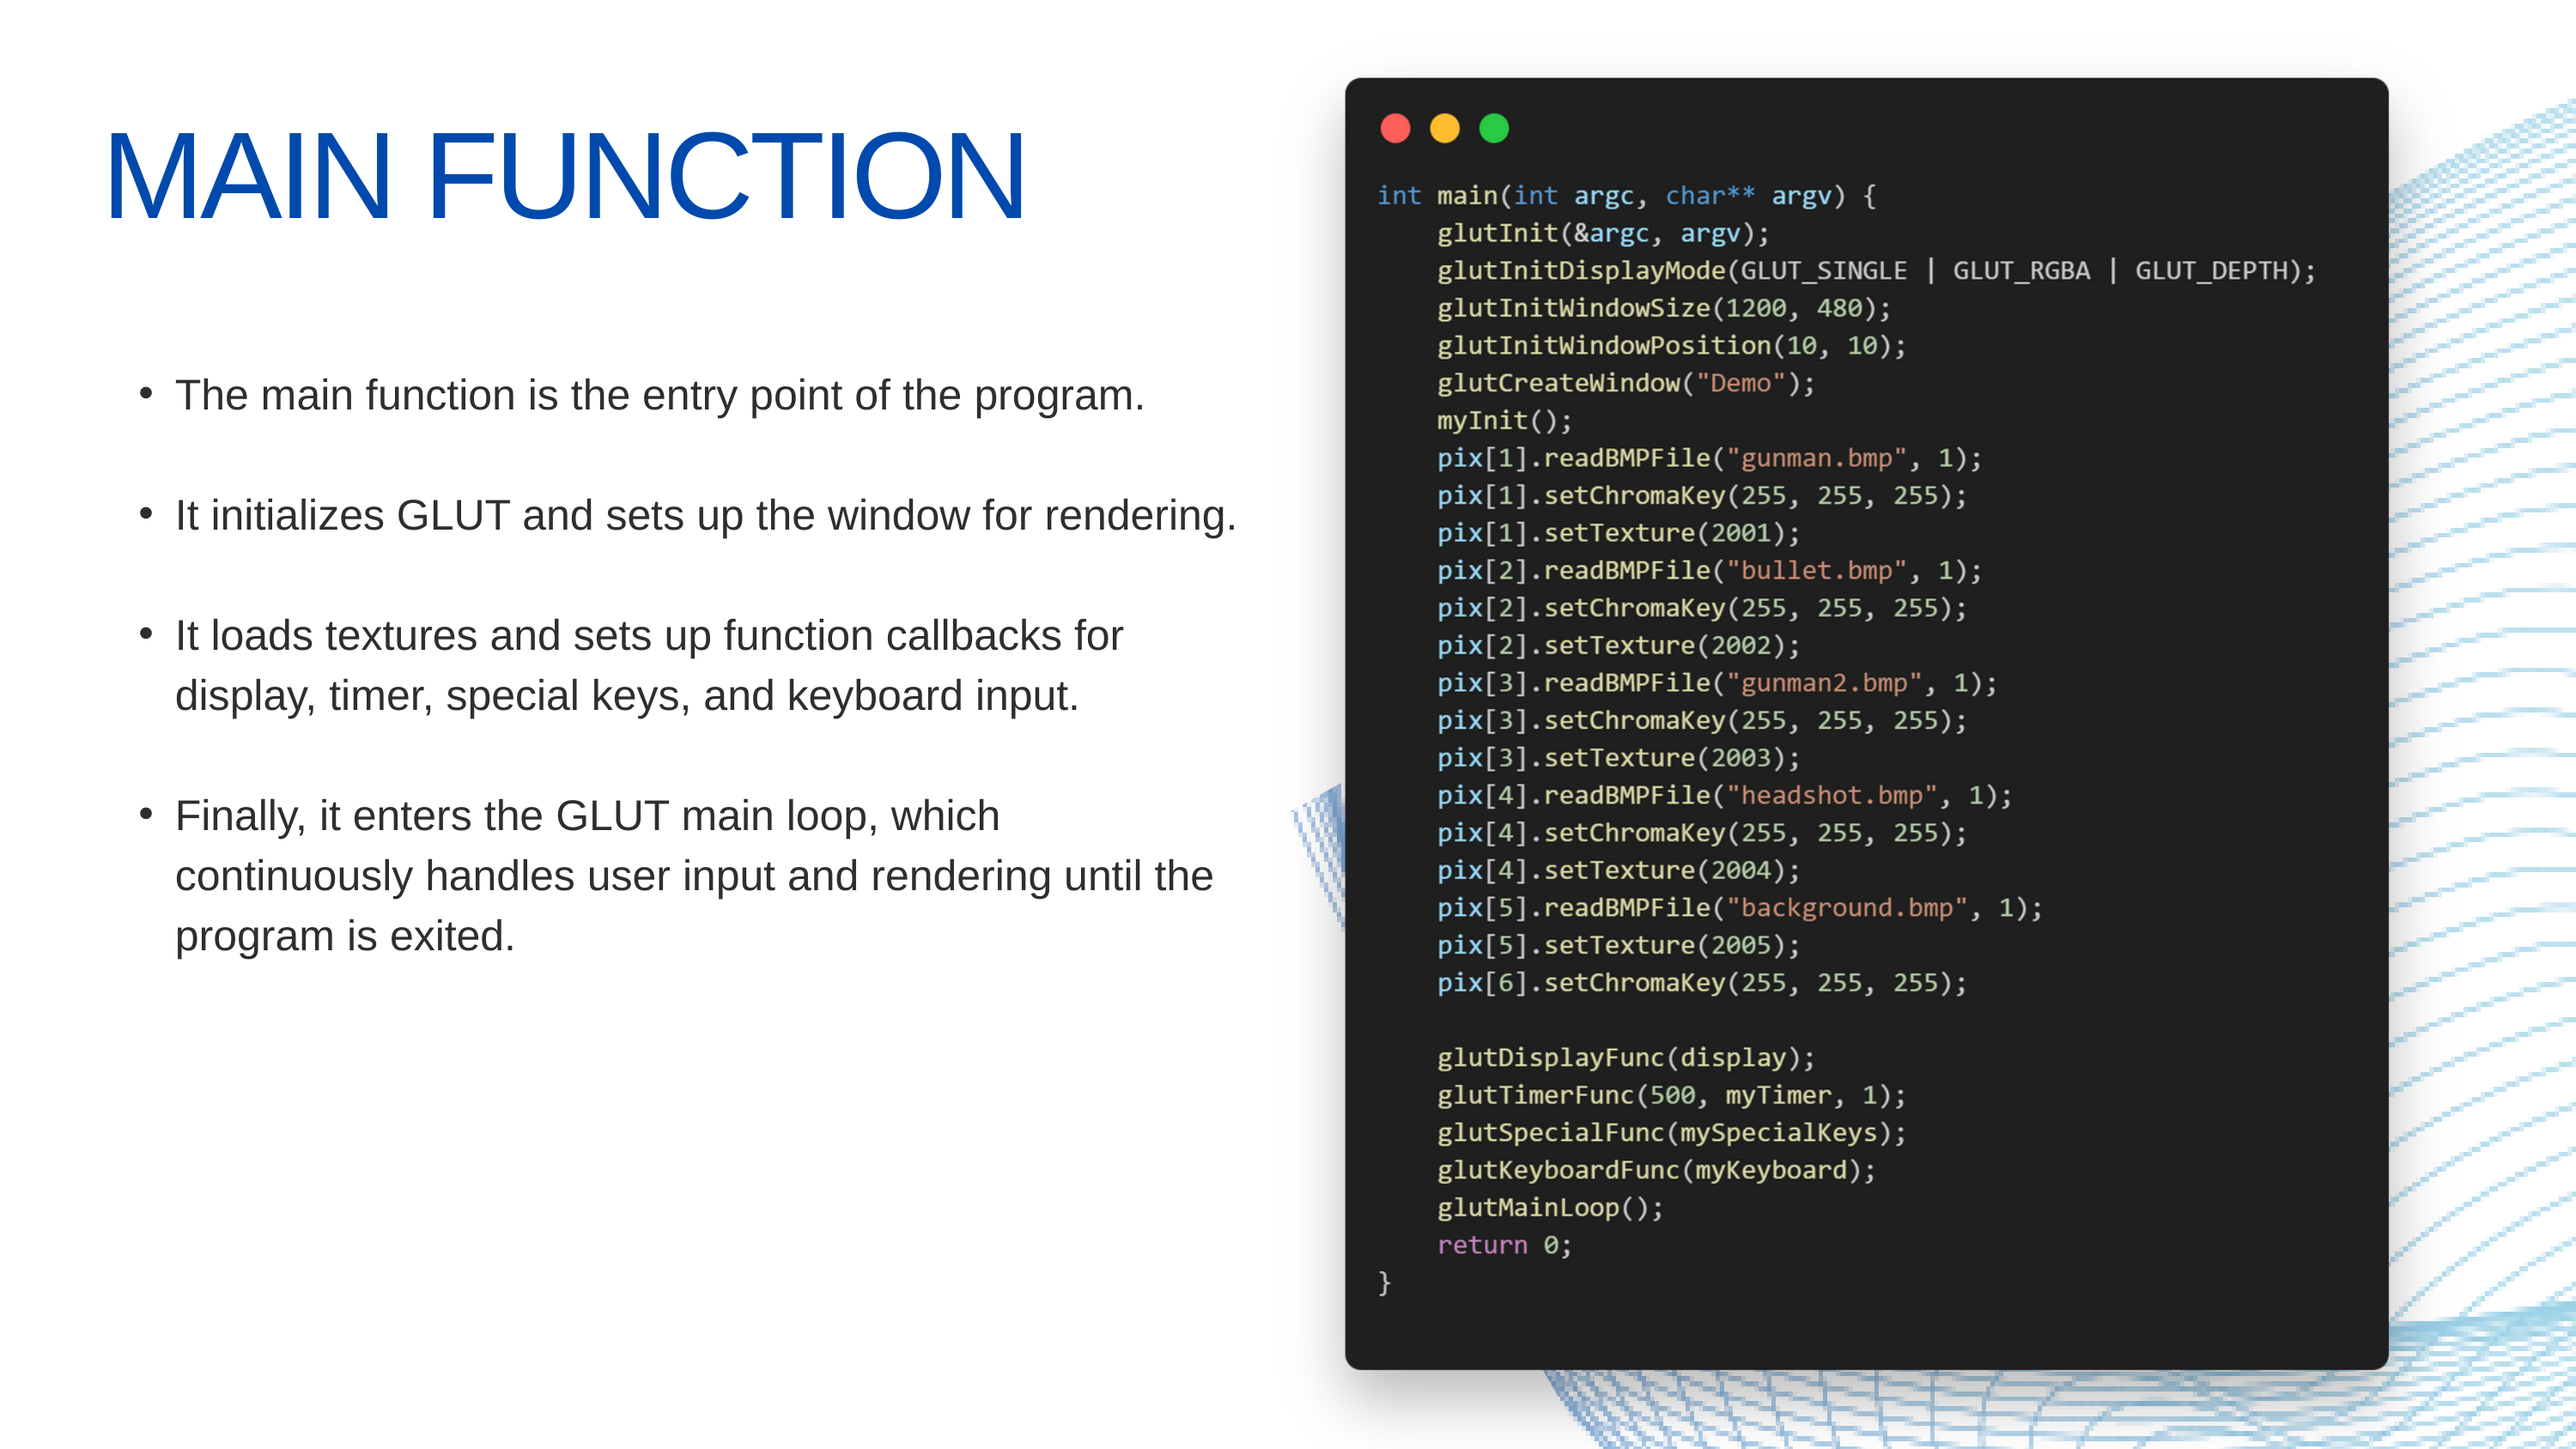

MAIN FUNCTION

The main function is the entry point of the program.

It initializes GLUT and sets up the window for rendering.

It loads textures and sets up function callbacks for display, timer, special keys, and keyboard input.

Finally, it enters the GLUT main loop, which continuously handles user input and rendering until the program is exited.